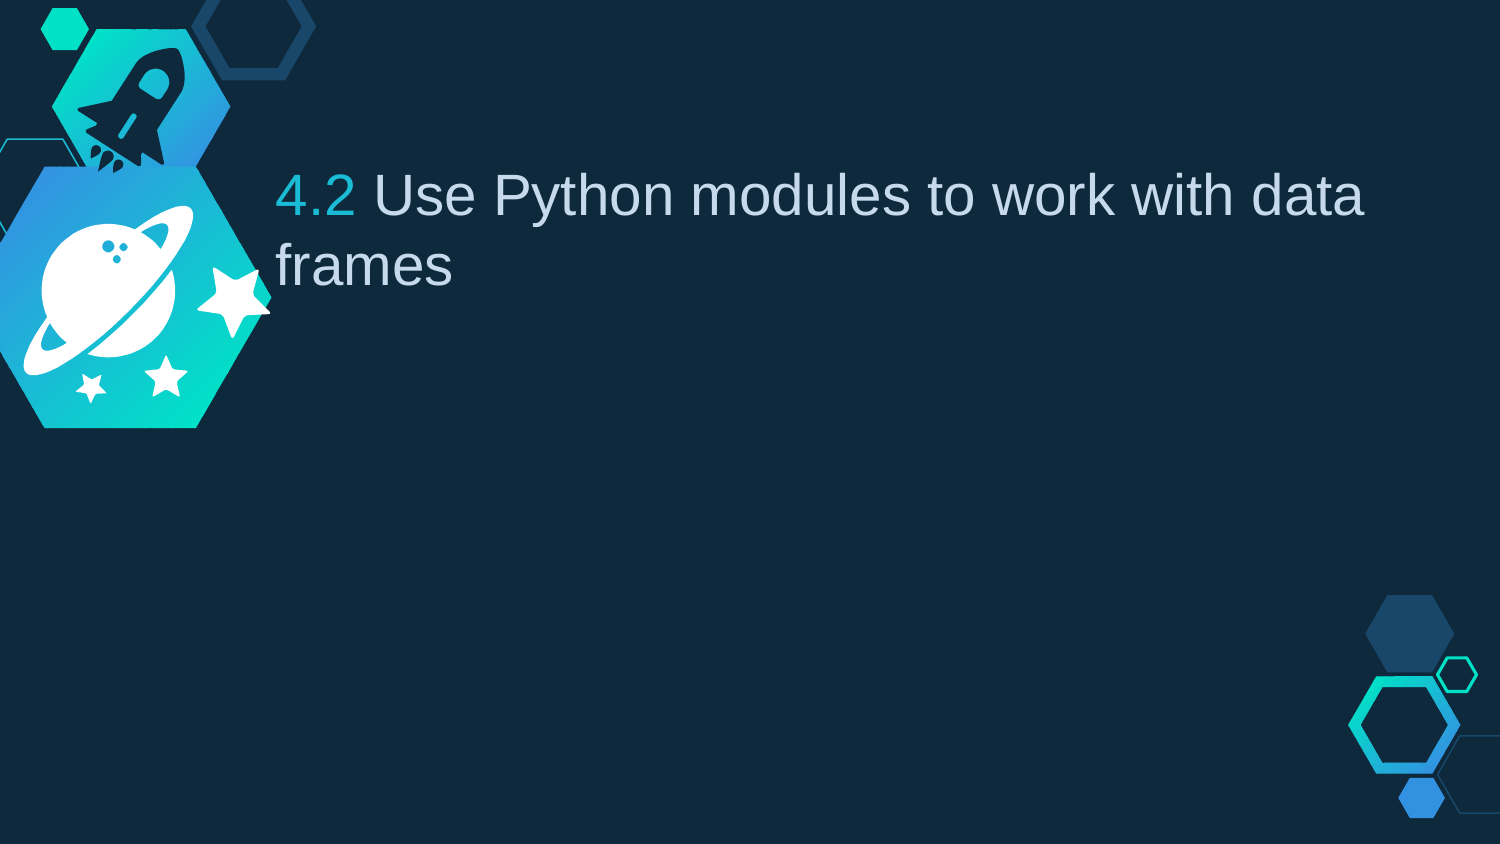

4.2 Use Python modules to work with data frames